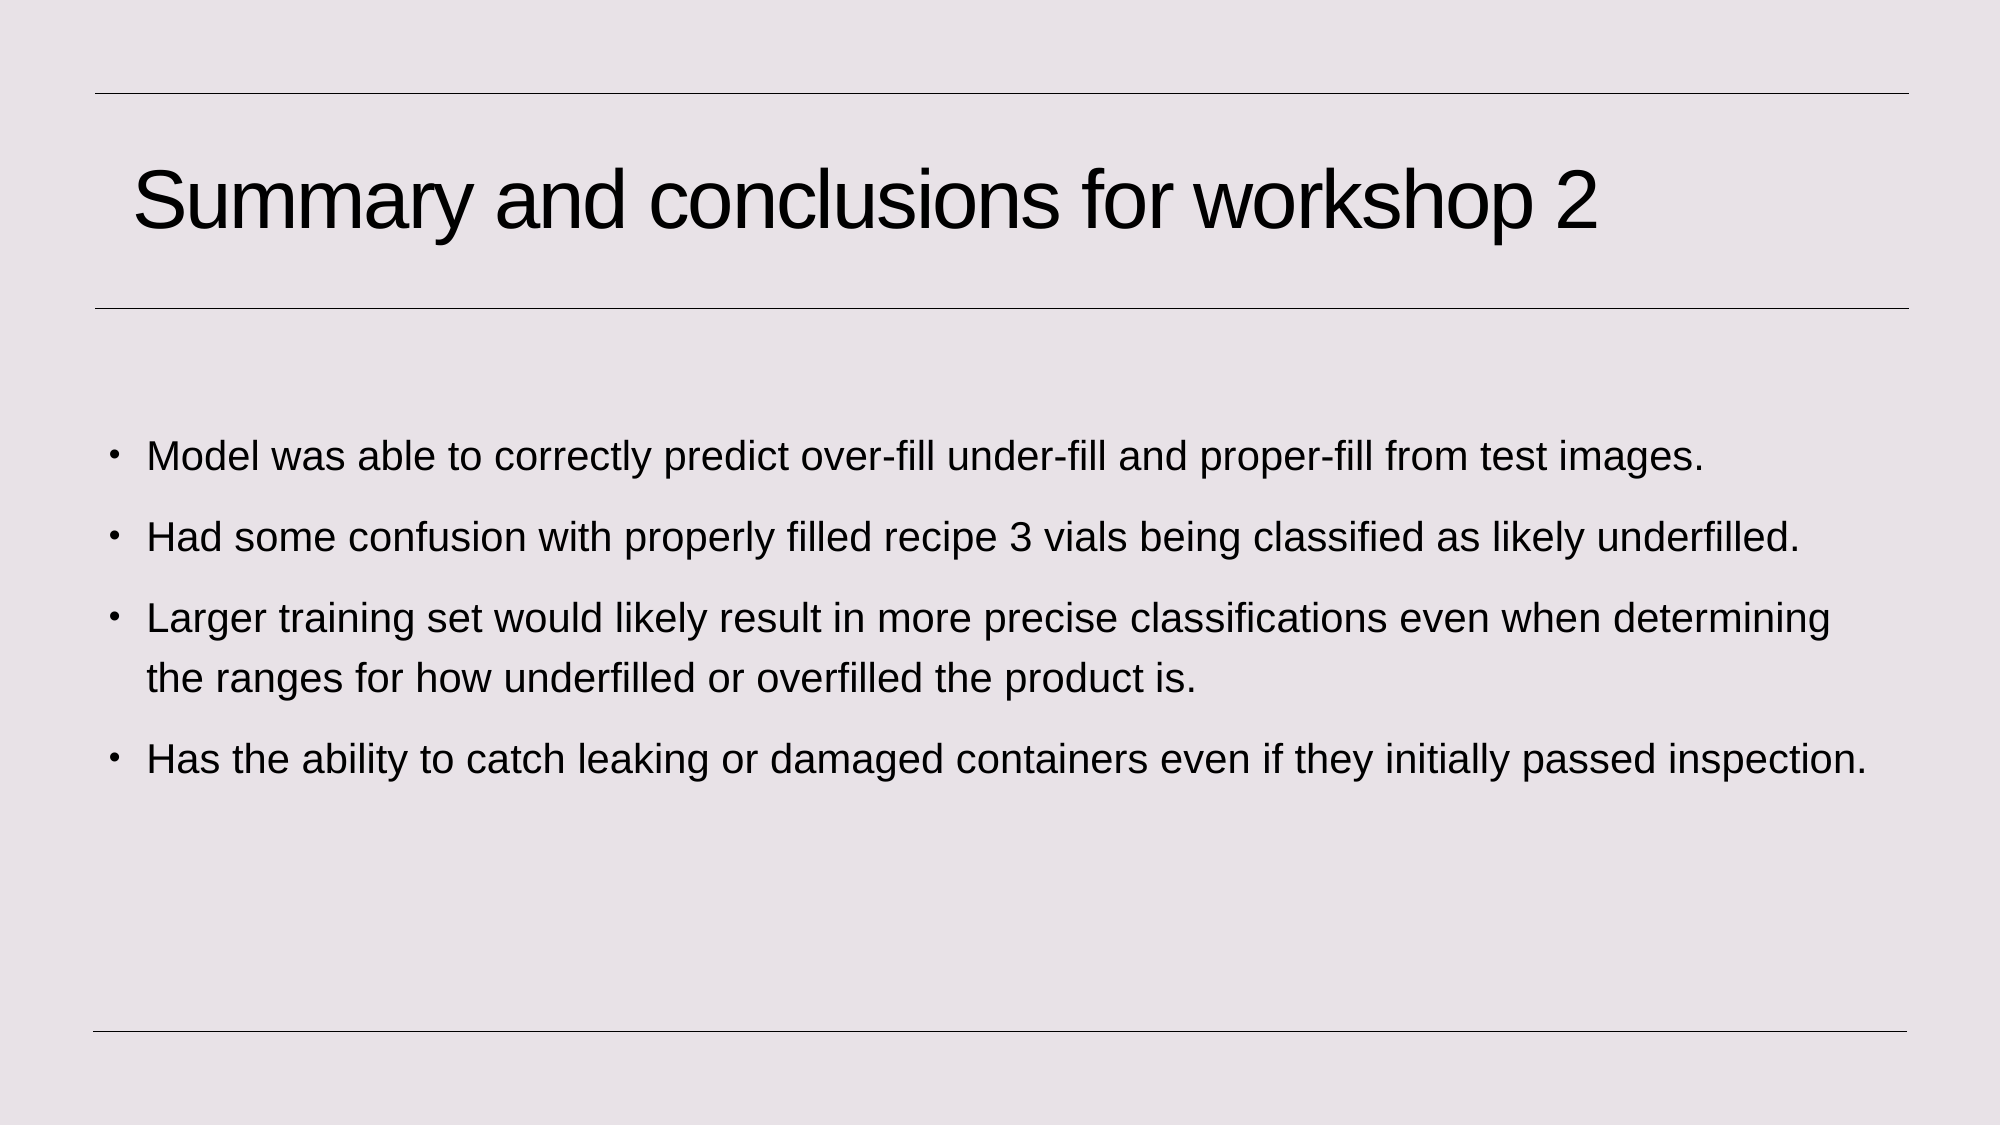

# Summary and conclusions for workshop 2

Model was able to correctly predict over-fill under-fill and proper-fill from test images.
Had some confusion with properly filled recipe 3 vials being classified as likely underfilled.
Larger training set would likely result in more precise classifications even when determining the ranges for how underfilled or overfilled the product is.
Has the ability to catch leaking or damaged containers even if they initially passed inspection.